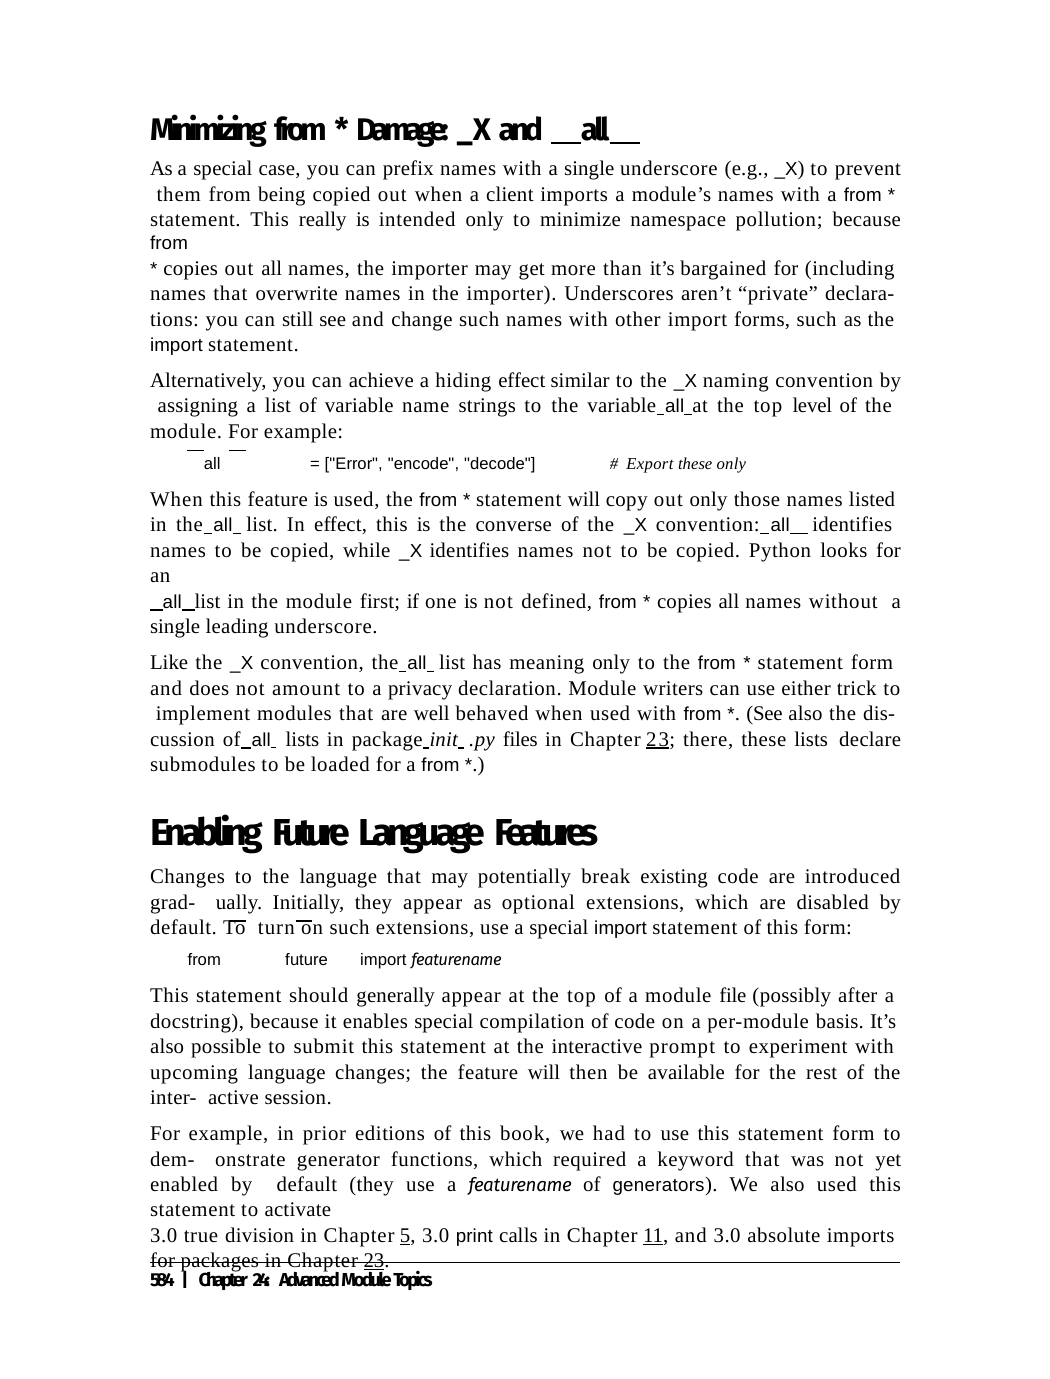

Minimizing from * Damage: _X and     all
As a special case, you can prefix names with a single underscore (e.g., _X) to prevent  them from being copied out when a client imports a module’s names with a from *  statement. This really is intended only to minimize namespace pollution; because from
* copies out all names, the importer may get more than it’s bargained for (including  names that overwrite names in the importer). Underscores aren’t “private” declara-  tions: you can still see and change such names with other import forms, such as the  import statement.
Alternatively, you can achieve a hiding effect similar to the _X naming convention by  assigning a list of variable name strings to the variable all at the top level of the  module. For example:
all	= ["Error", "encode", "decode"]	# Export these only
When this feature is used, the from * statement will copy out only those names listed  in the all list. In effect, this is the converse of the _X convention: all  identifies  names to be copied, while _X identifies names not to be copied. Python looks for an
  all  list in the module first; if one is not defined, from * copies all names without  a single leading underscore.
Like the _X convention, the all list has meaning only to the from * statement form  and does not amount to a privacy declaration. Module writers can use either trick to  implement modules that are well behaved when used with from *. (See also the dis-  cussion of  all lists in package init .py files in Chapter 23; there, these lists  declare submodules to be loaded for a from *.)

Enabling Future Language Features
Changes to the language that may potentially break existing code are introduced grad-  ually. Initially, they appear as optional extensions, which are disabled by default. To  turn on such extensions, use a special import statement of this form:
from	future	import featurename
This statement should generally appear at the top of a module file (possibly after a  docstring), because it enables special compilation of code on a per-module basis. It’s  also possible to submit this statement at the interactive prompt to experiment with  upcoming language changes; the feature will then be available for the rest of the inter-  active session.
For example, in prior editions of this book, we had to use this statement form to dem-  onstrate generator functions, which required a keyword that was not yet enabled by  default (they use a featurename of generators). We also used this statement to activate
3.0 true division in Chapter 5, 3.0 print calls in Chapter 11, and 3.0 absolute imports  for packages in Chapter 23.

584  |  Chapter 24:  Advanced Module Topics